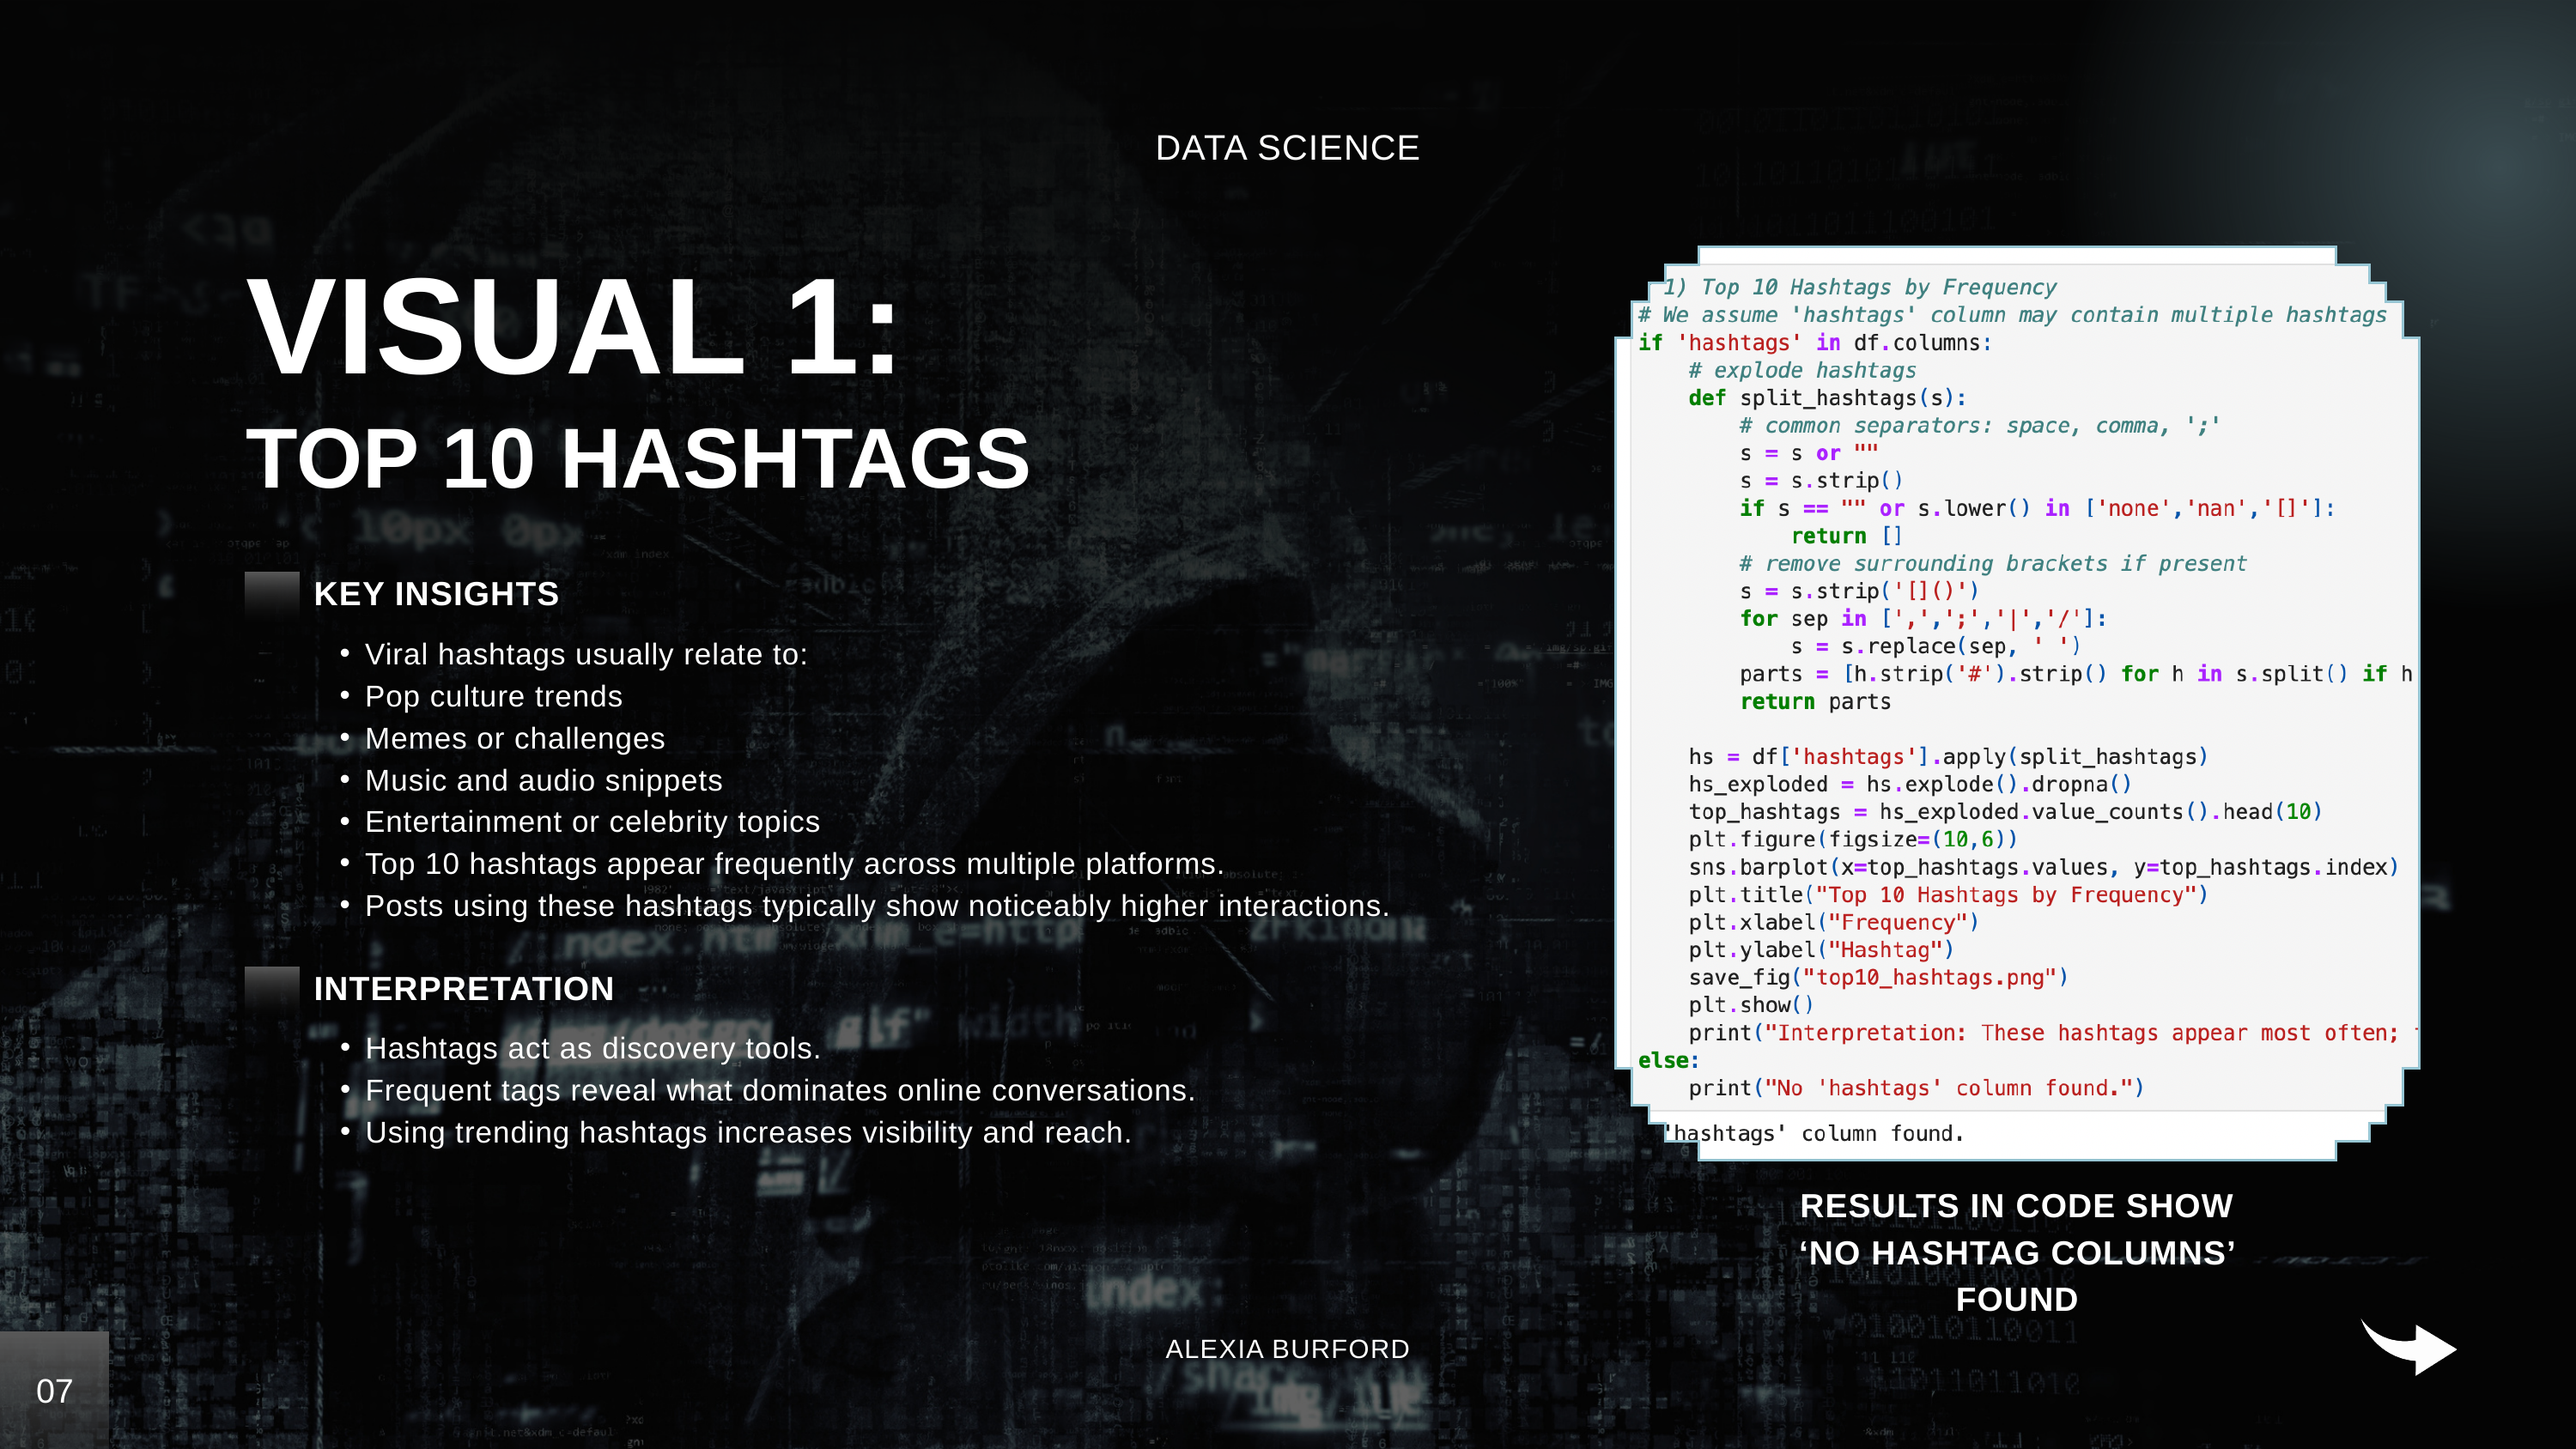

DATA SCIENCE

VISUAL 1:
TOP 10 HASHTAGS
KEY INSIGHTS

Viral hashtags usually relate to:
Pop culture trends
Memes or challenges
Music and audio snippets
Entertainment or celebrity topics
Top 10 hashtags appear frequently across multiple platforms.
Posts using these hashtags typically show noticeably higher interactions.

INTERPRETATION

Hashtags act as discovery tools.
Frequent tags reveal what dominates online conversations.
Using trending hashtags increases visibility and reach.

RESULTS IN CODE SHOW ‘NO HASHTAG COLUMNS’ FOUND

ALEXIA BURFORD

07